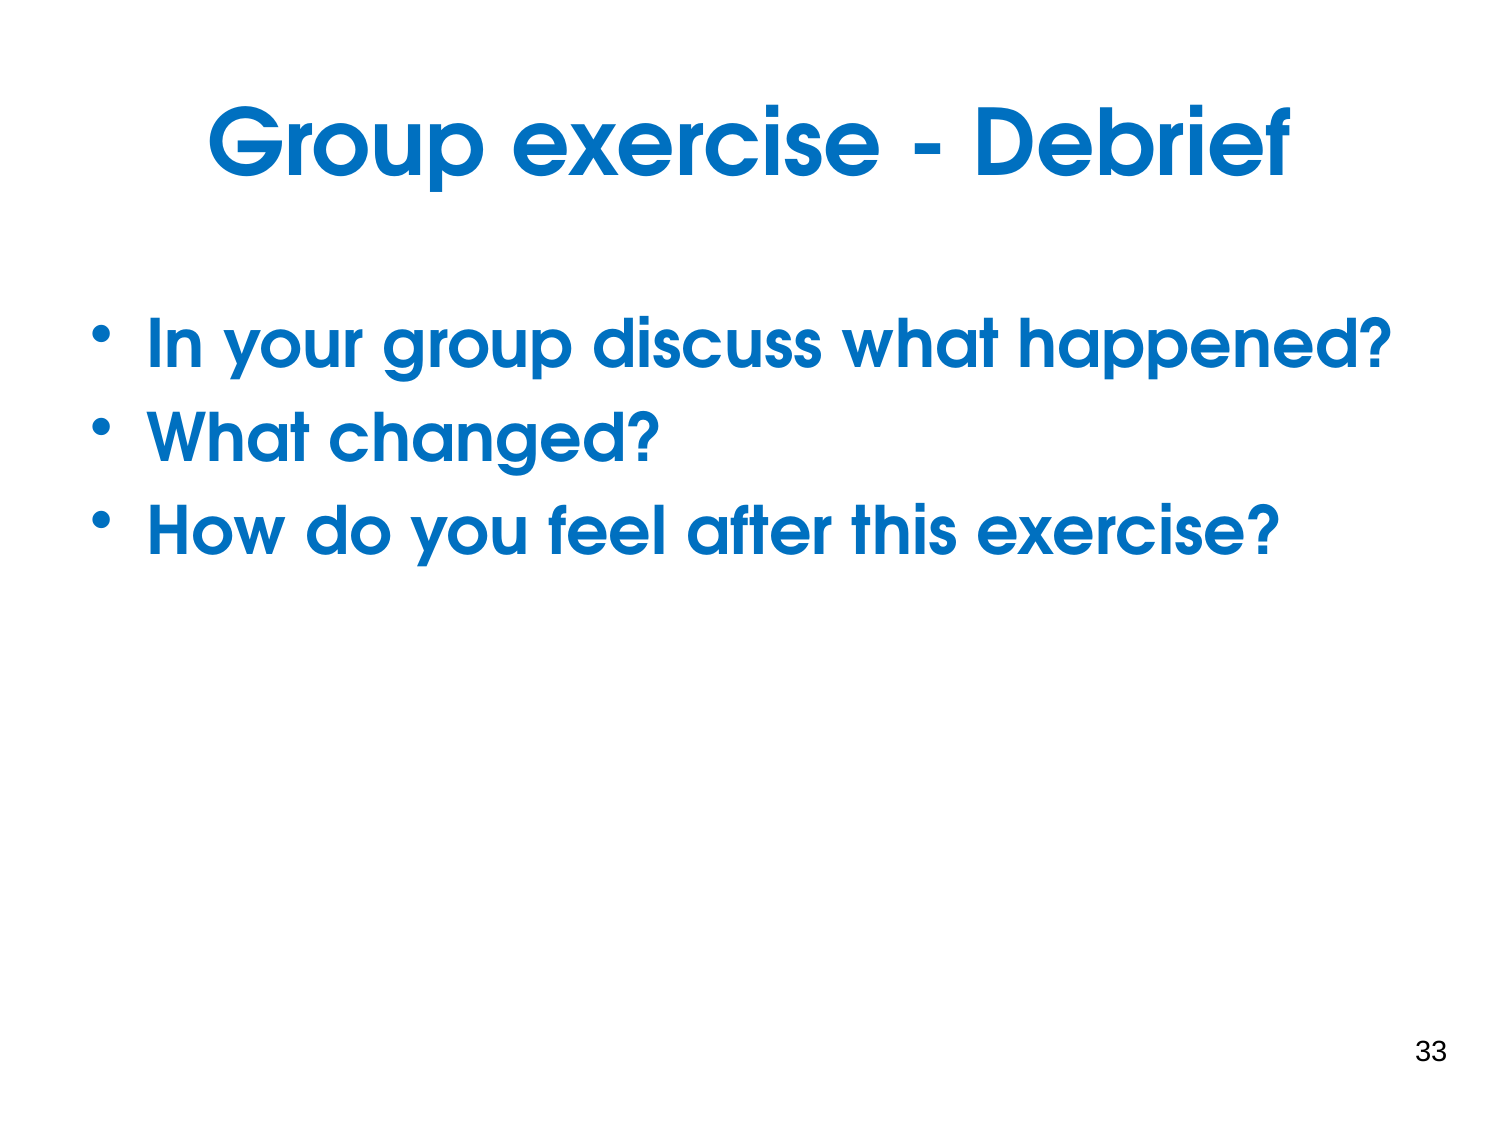

# Group exercise - Debrief
In your group discuss what happened?
What changed?
How do you feel after this exercise?
33